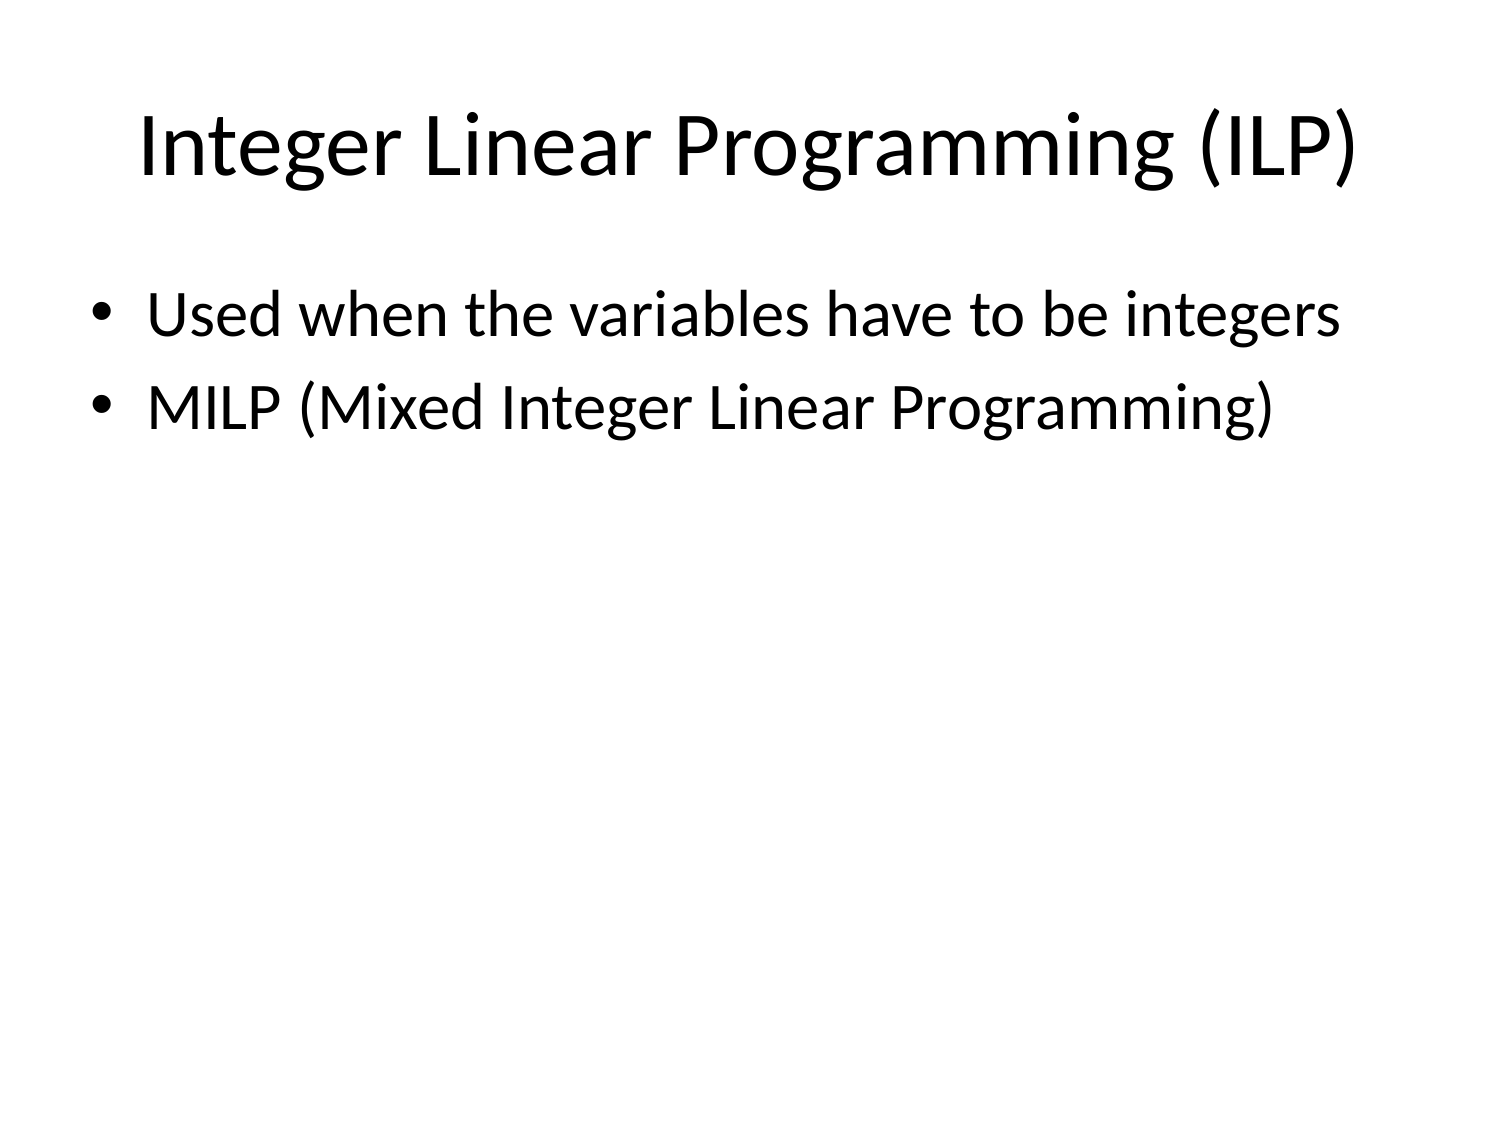

# Integer Linear Programming (ILP)
Used when the variables have to be integers
MILP (Mixed Integer Linear Programming)